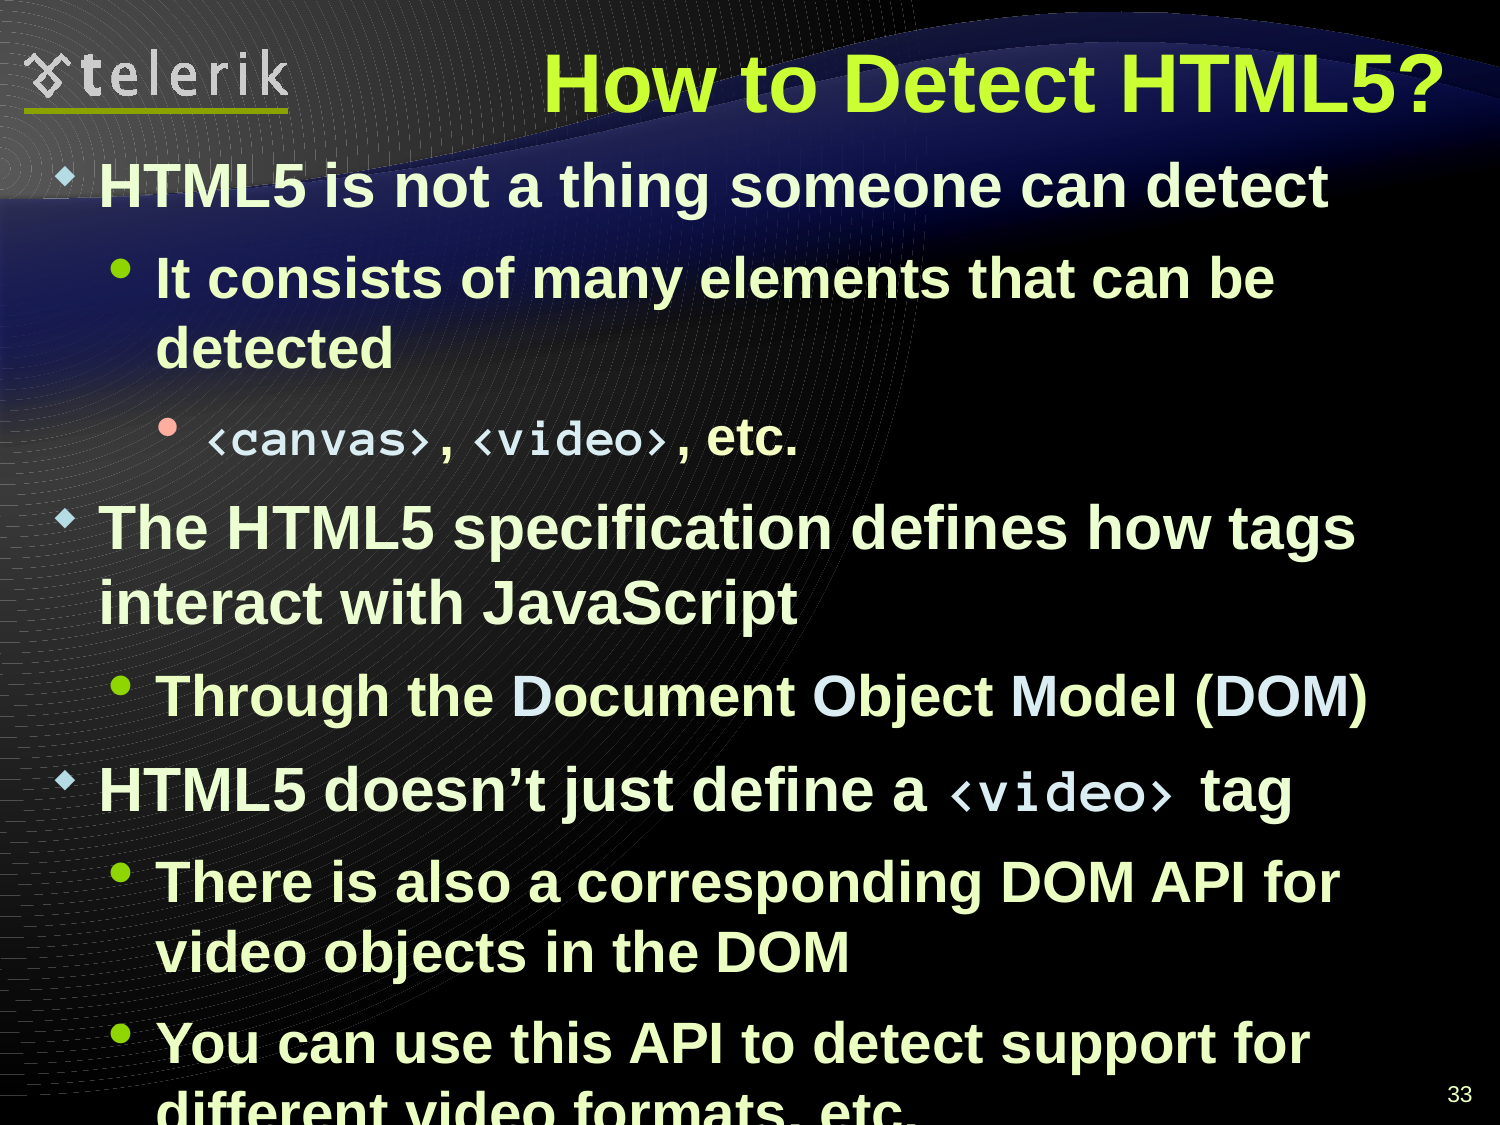

# How to Detect HTML5?
HTML5 is not a thing someone can detect
It consists of many elements that can be detected
<canvas>, <video>, etc.
The HTML5 specification defines how tags interact with JavaScript
Through the Document Object Model (DOM)
HTML5 doesn’t just define a <video> tag
There is also a corresponding DOM API for video objects in the DOM
You can use this API to detect support for different video formats, etc.
33